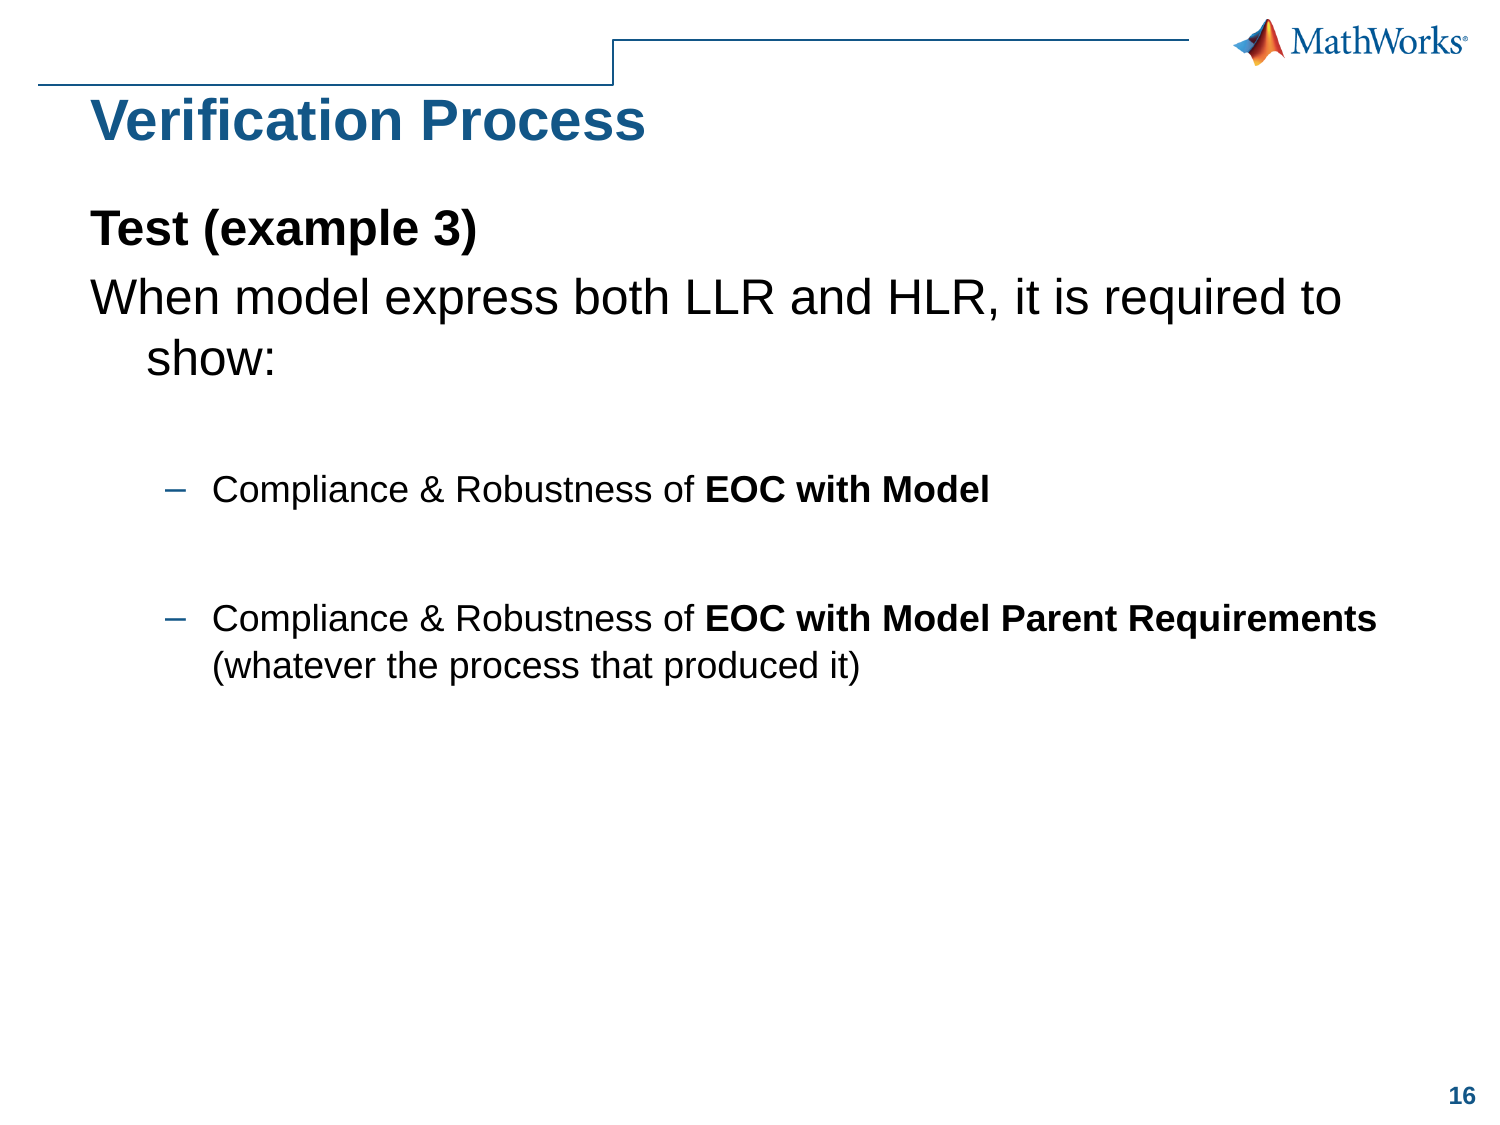

# Verification Process
Test (example 3)
When model express both LLR and HLR, it is required to show:

Compliance & Robustness of EOC with Model

Compliance & Robustness of EOC with Model Parent Requirements (whatever the process that produced it)